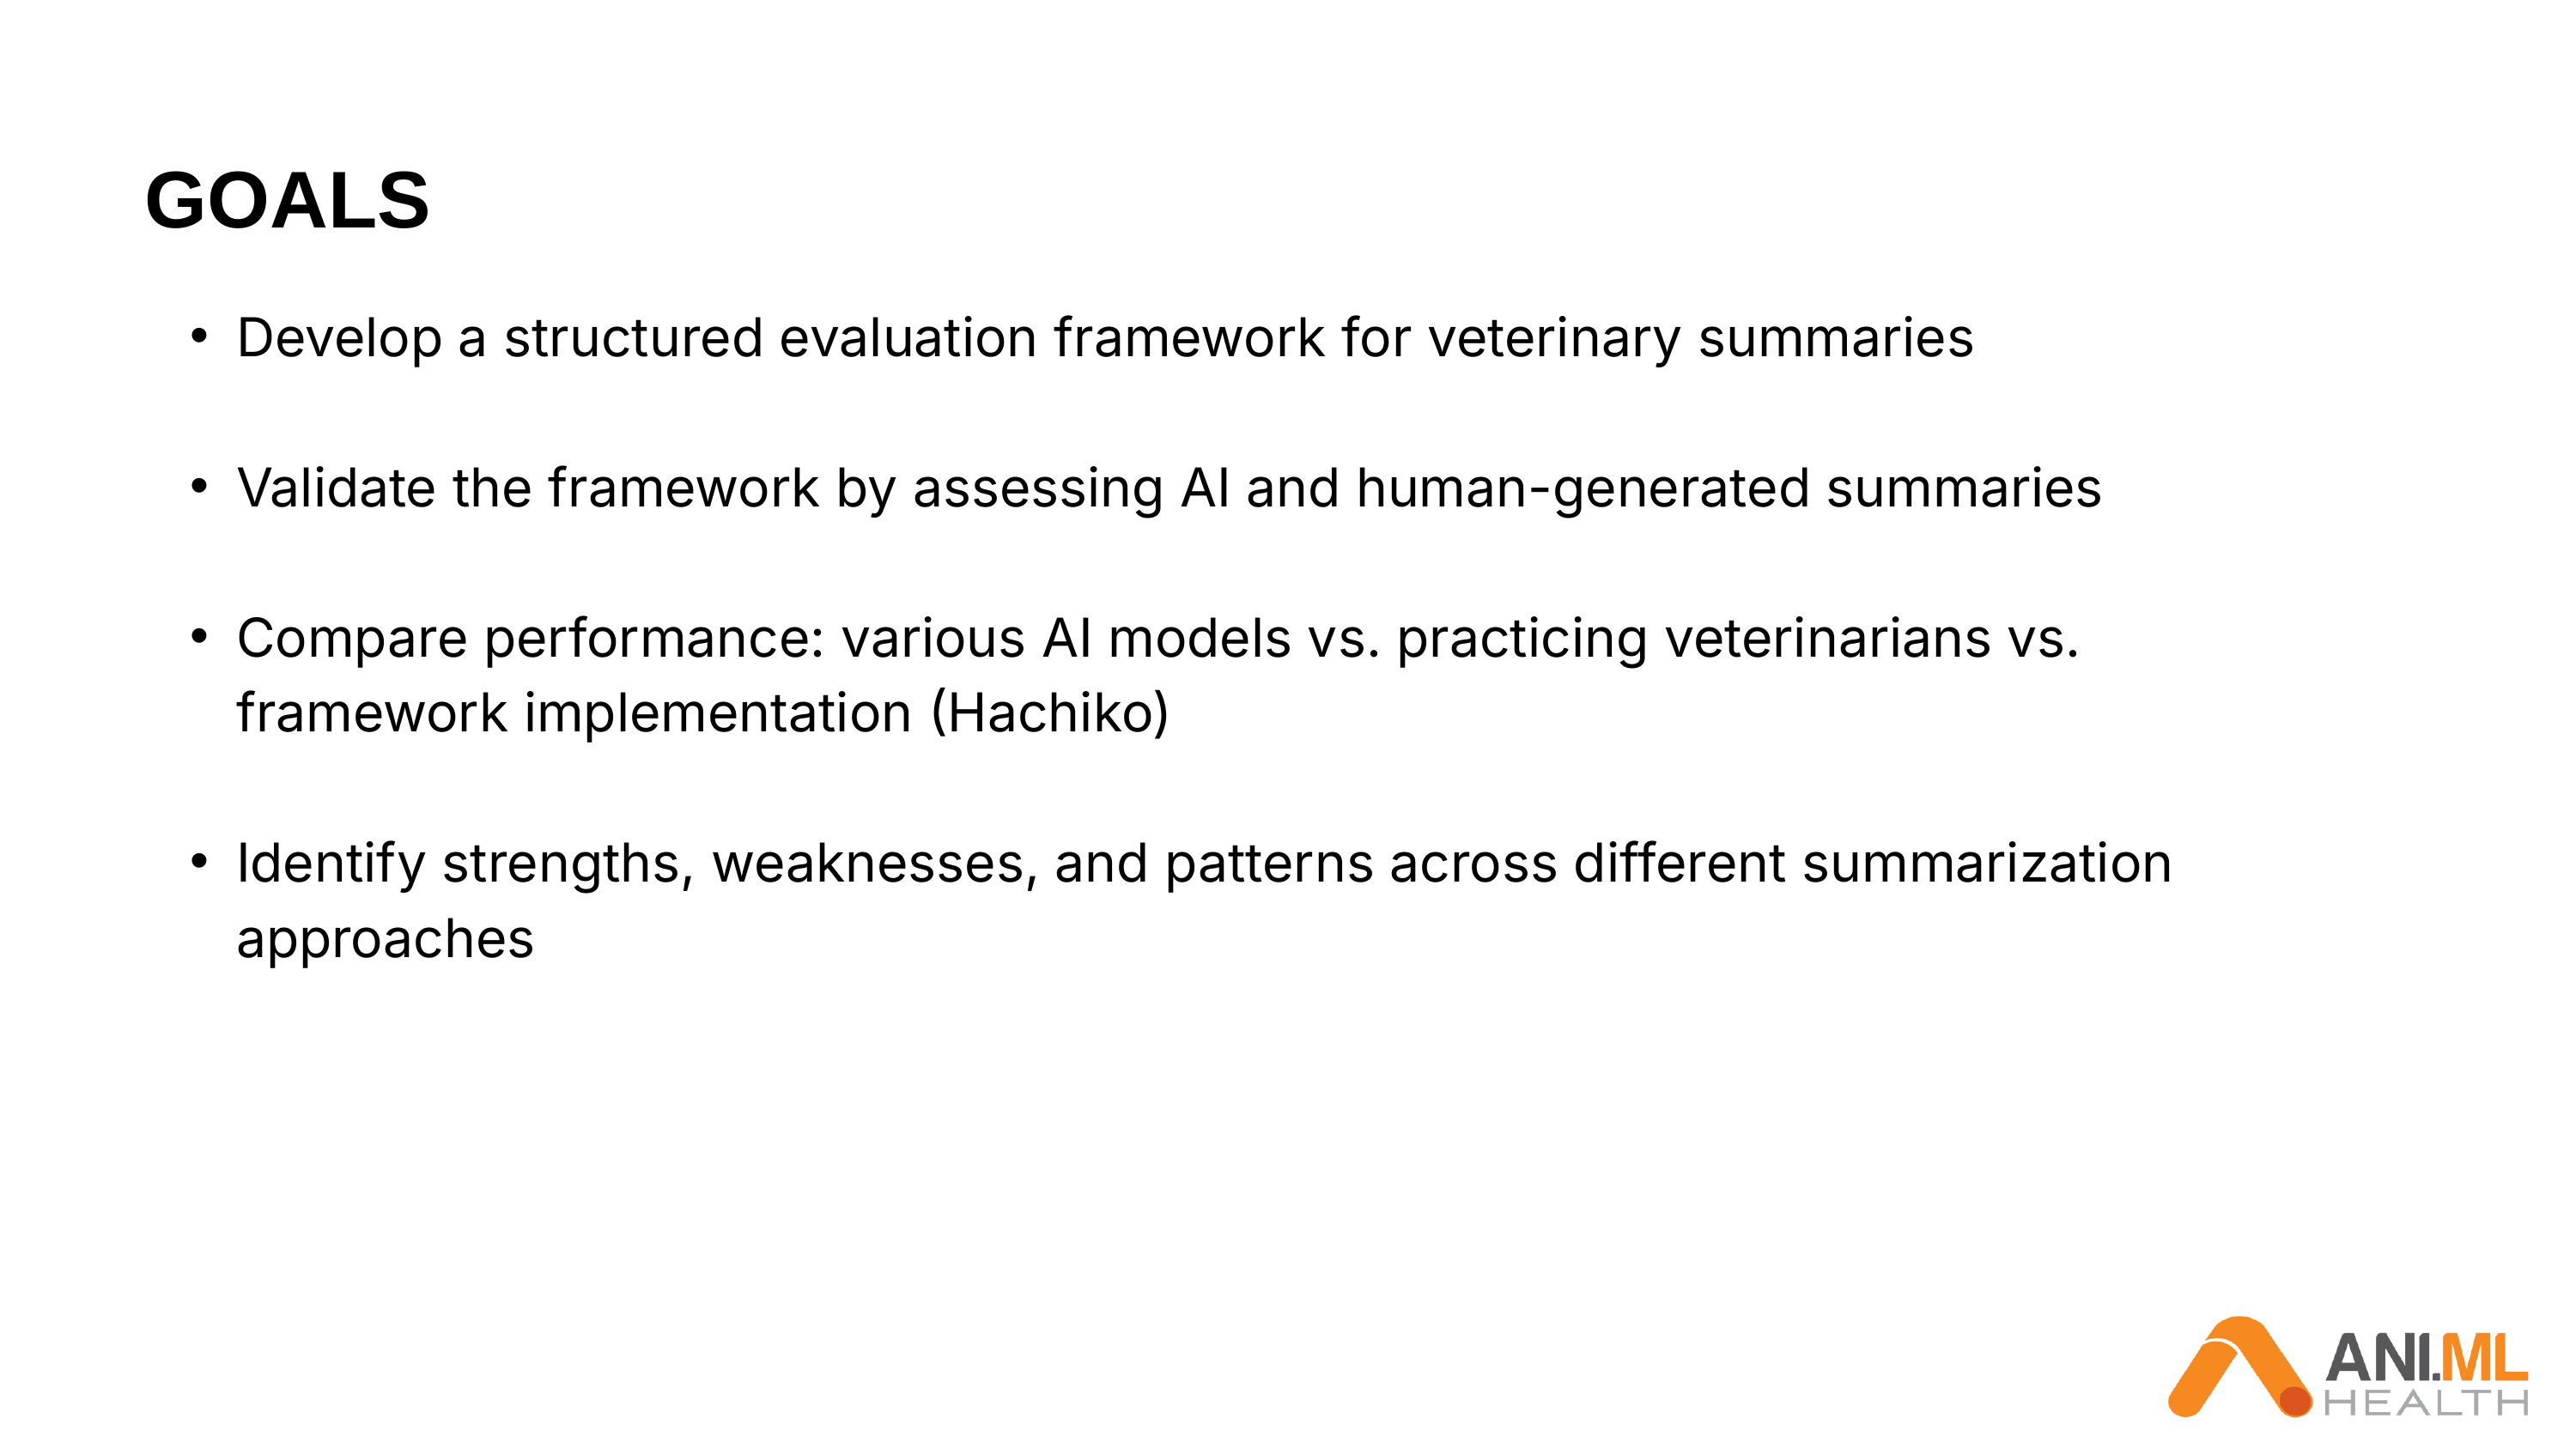

GOALS
Develop a structured evaluation framework for veterinary summaries

Validate the framework by assessing AI and human-generated summaries

Compare performance: various AI models vs. practicing veterinarians vs. framework implementation (Hachiko)

Identify strengths, weaknesses, and patterns across different summarization approaches